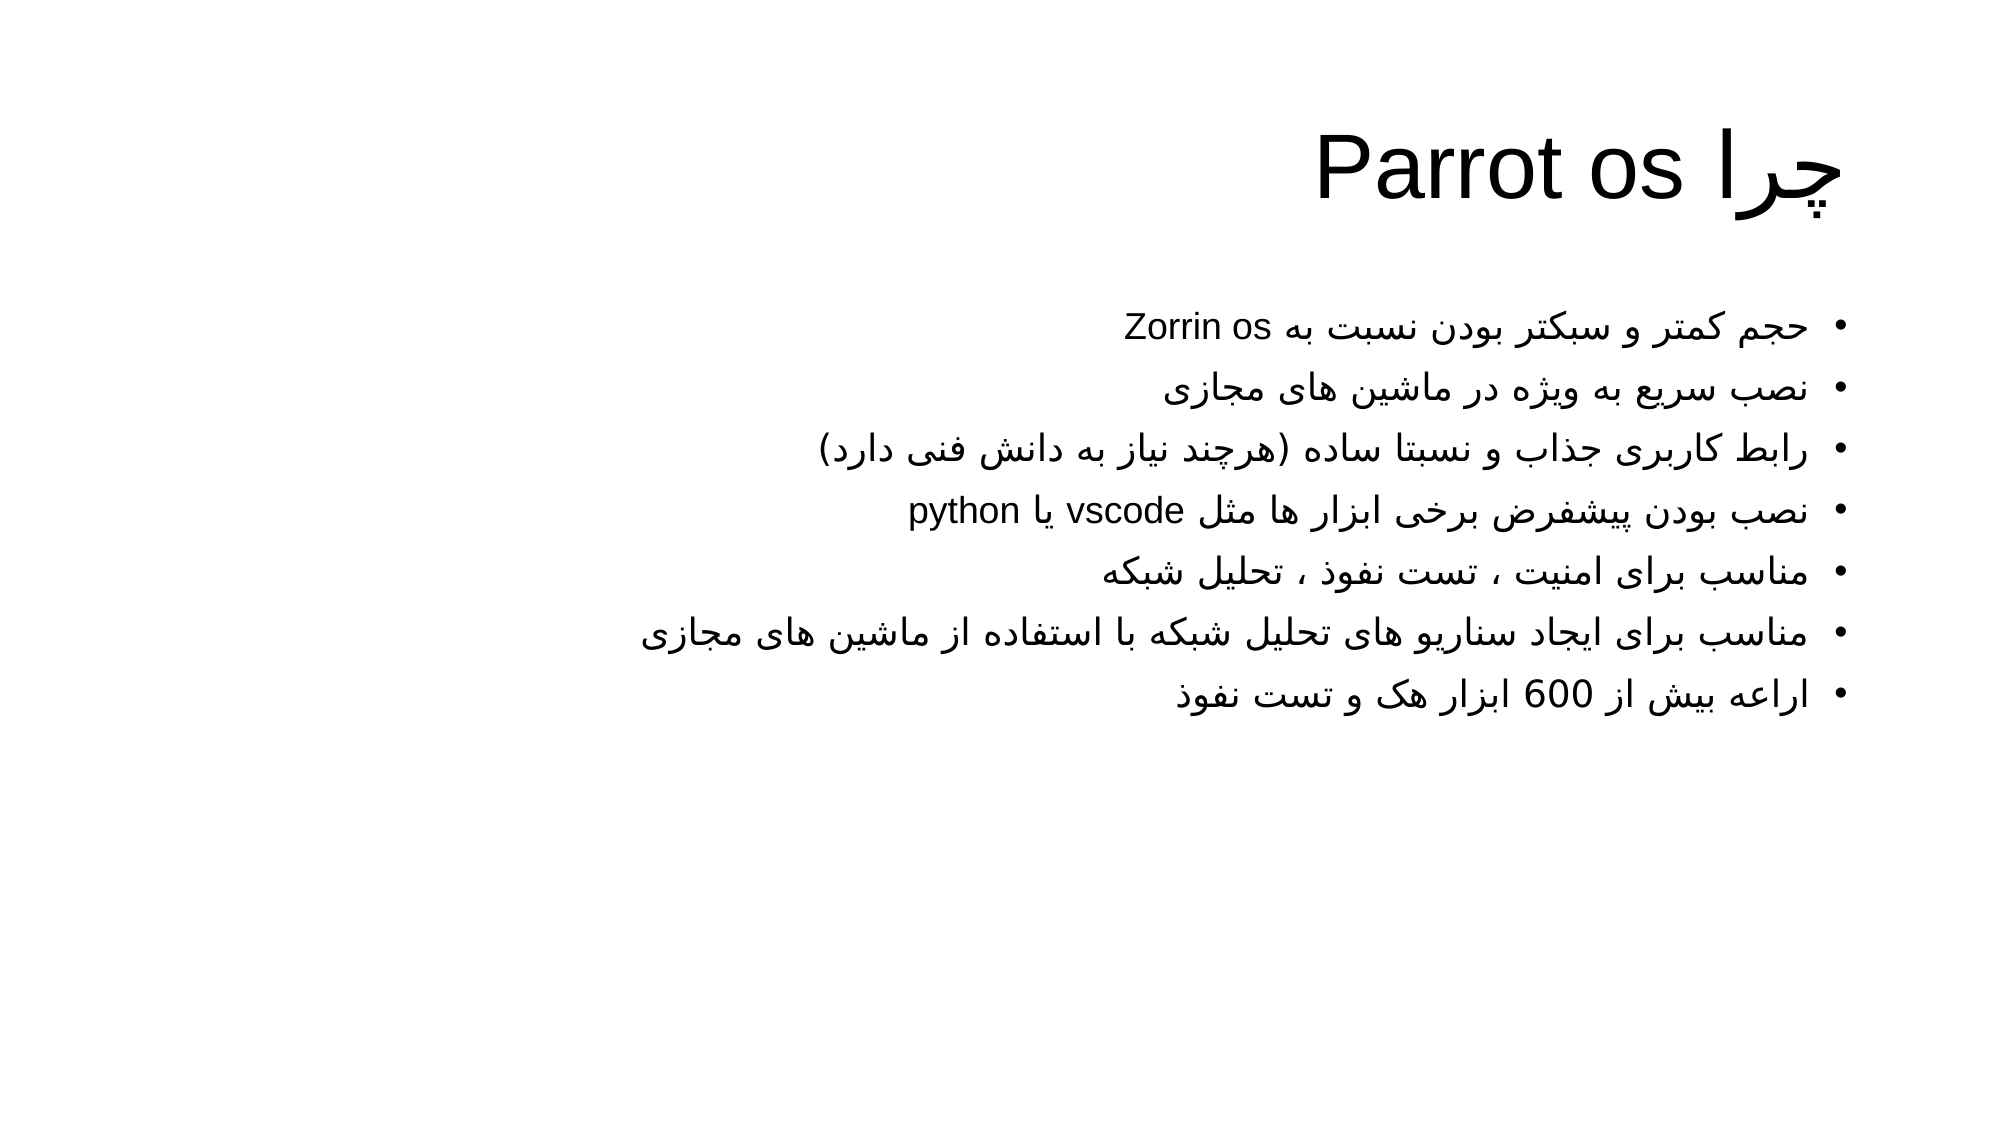

# چرا Parrot os
حجم کمتر و سبکتر بودن نسبت به Zorrin os
نصب سریع به ویژه در ماشین های مجازی
رابط کاربری جذاب و نسبتا ساده (هرچند نیاز به دانش فنی دارد)
نصب بودن پیشفرض برخی ابزار ها مثل vscode یا python
مناسب برای امنیت ، تست نفوذ ، تحلیل شبکه
مناسب برای ایجاد سناریو های تحلیل شبکه با استفاده از ماشین های مجازی
اراعه بیش از 600 ابزار هک و تست نفوذ